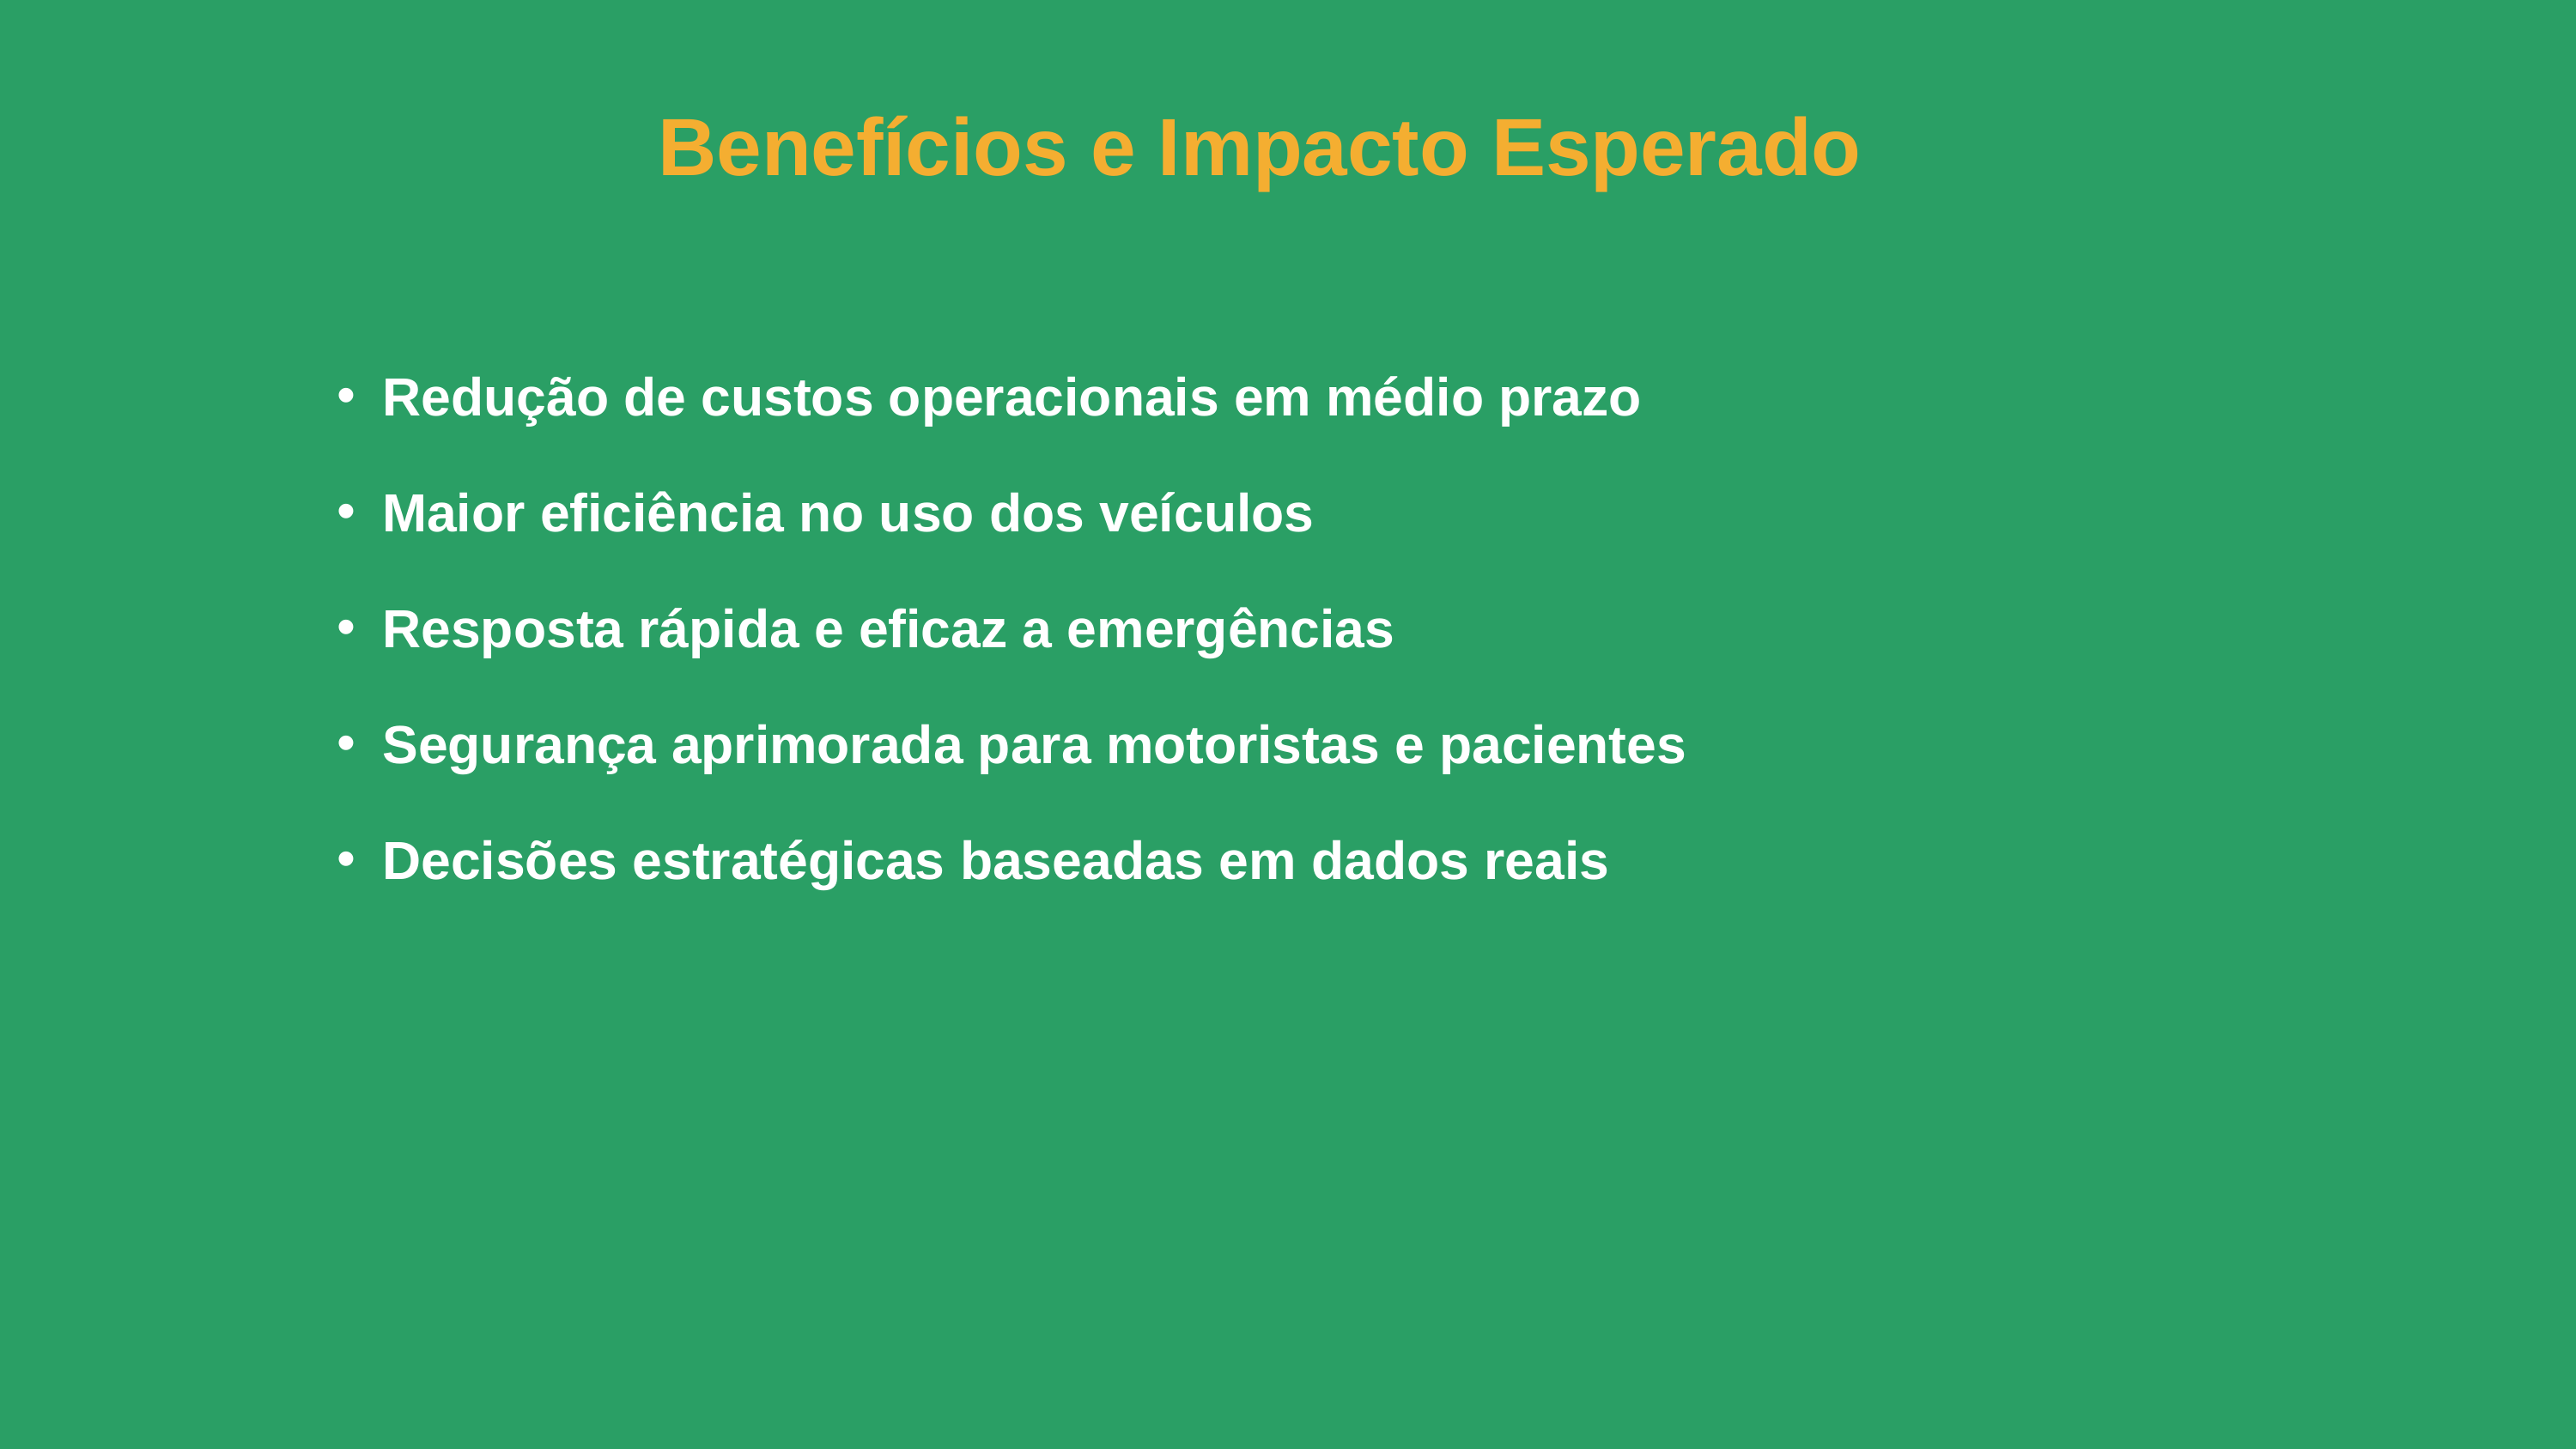

Benefícios e Impacto Esperado
Redução de custos operacionais em médio prazo
Maior eficiência no uso dos veículos
Resposta rápida e eficaz a emergências
Segurança aprimorada para motoristas e pacientes
Decisões estratégicas baseadas em dados reais